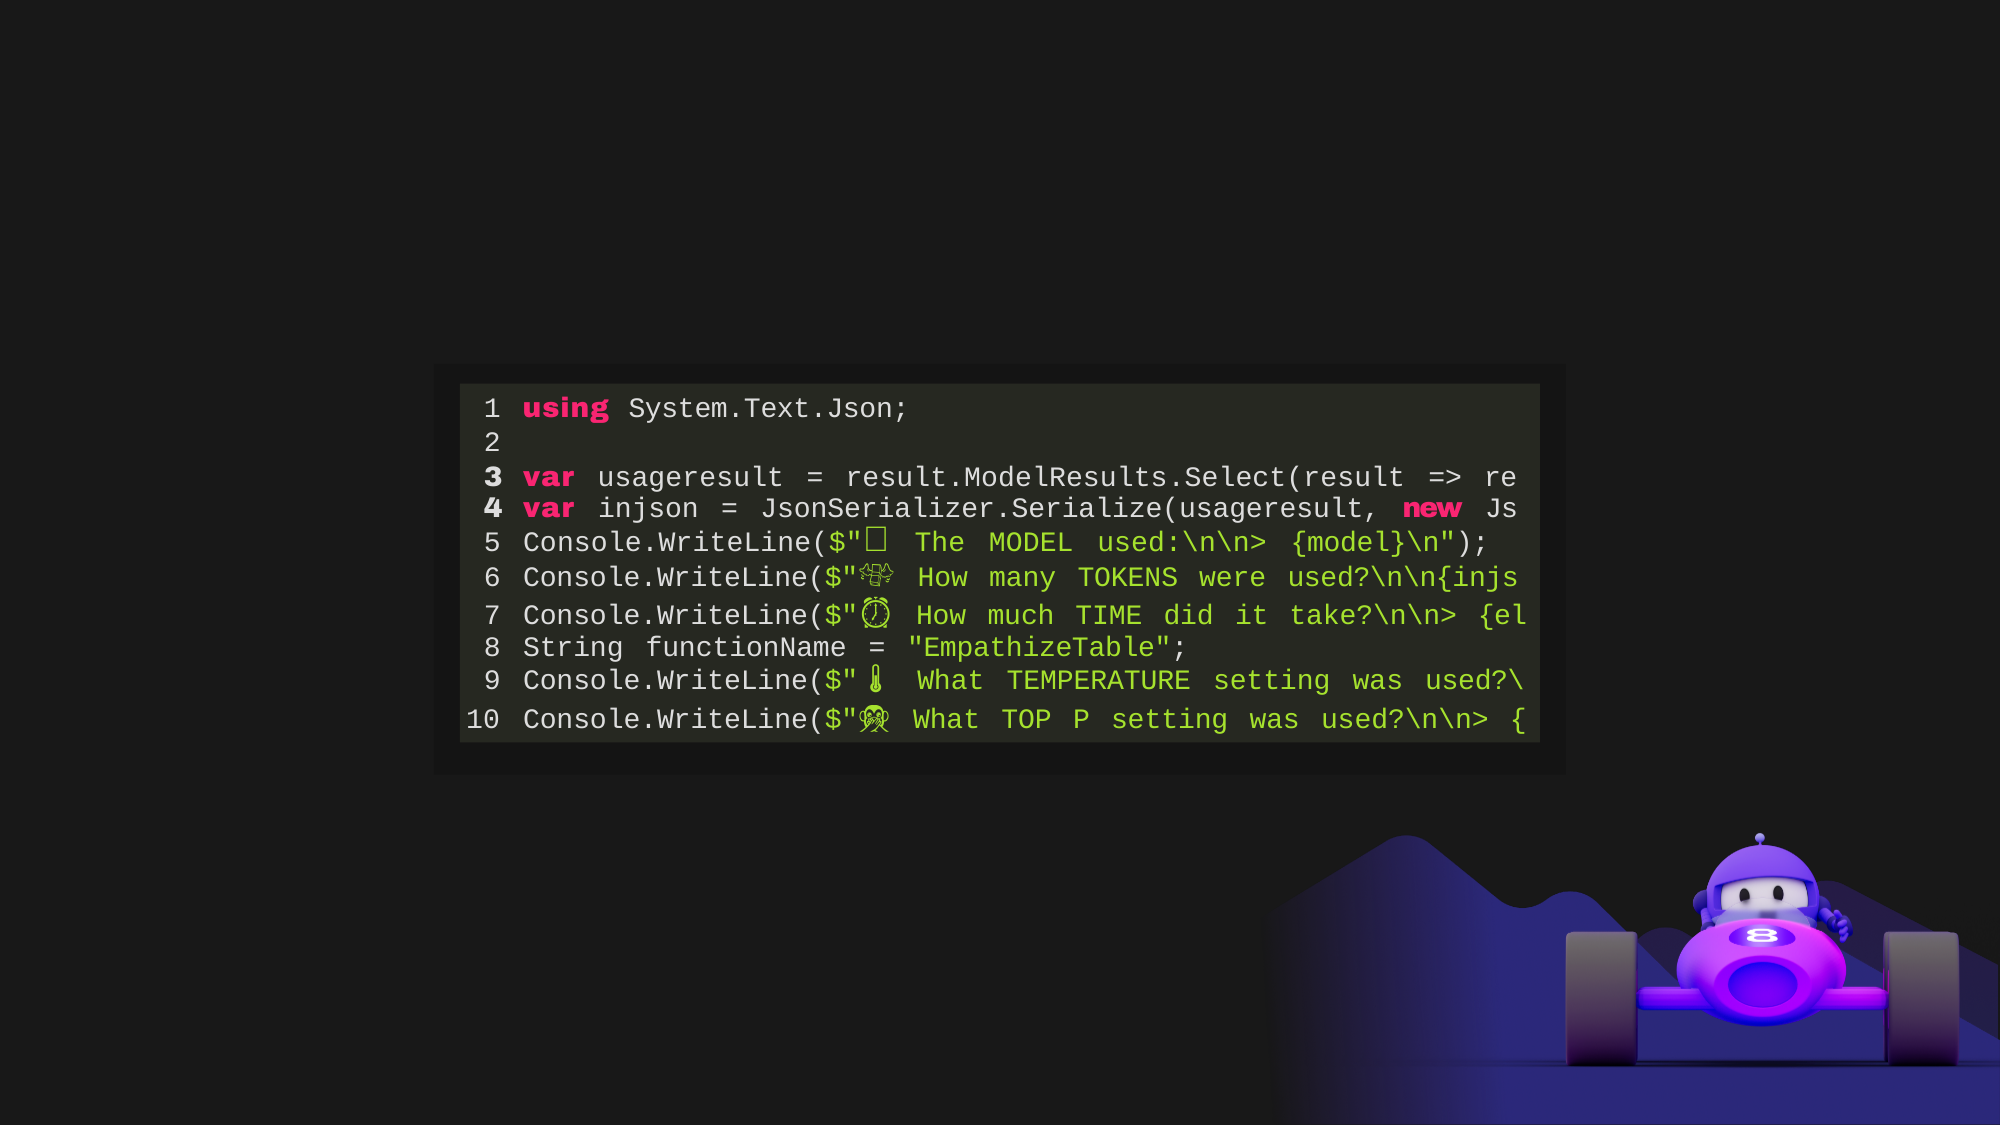

1 using System.Text.Json;
2
var  usageresult = result.ModelResults.Select(result => re
var  injson = JsonSerializer.Serialize(usageresult, new  Js
Console.WriteLine($"🧱  The MODEL used:\n\n> {model}\n");
Console.WriteLine($"💸  How many TOKENS were used?\n\n{injs
Console.WriteLine($"⏰  How much TIME did it take?\n\n> {el
String functionName = "EmpathizeTable";
Console.WriteLine($"🌡  What TEMPERATURE setting was used?\
Console.WriteLine($"🙊  What TOP P setting was used?\n\n> {